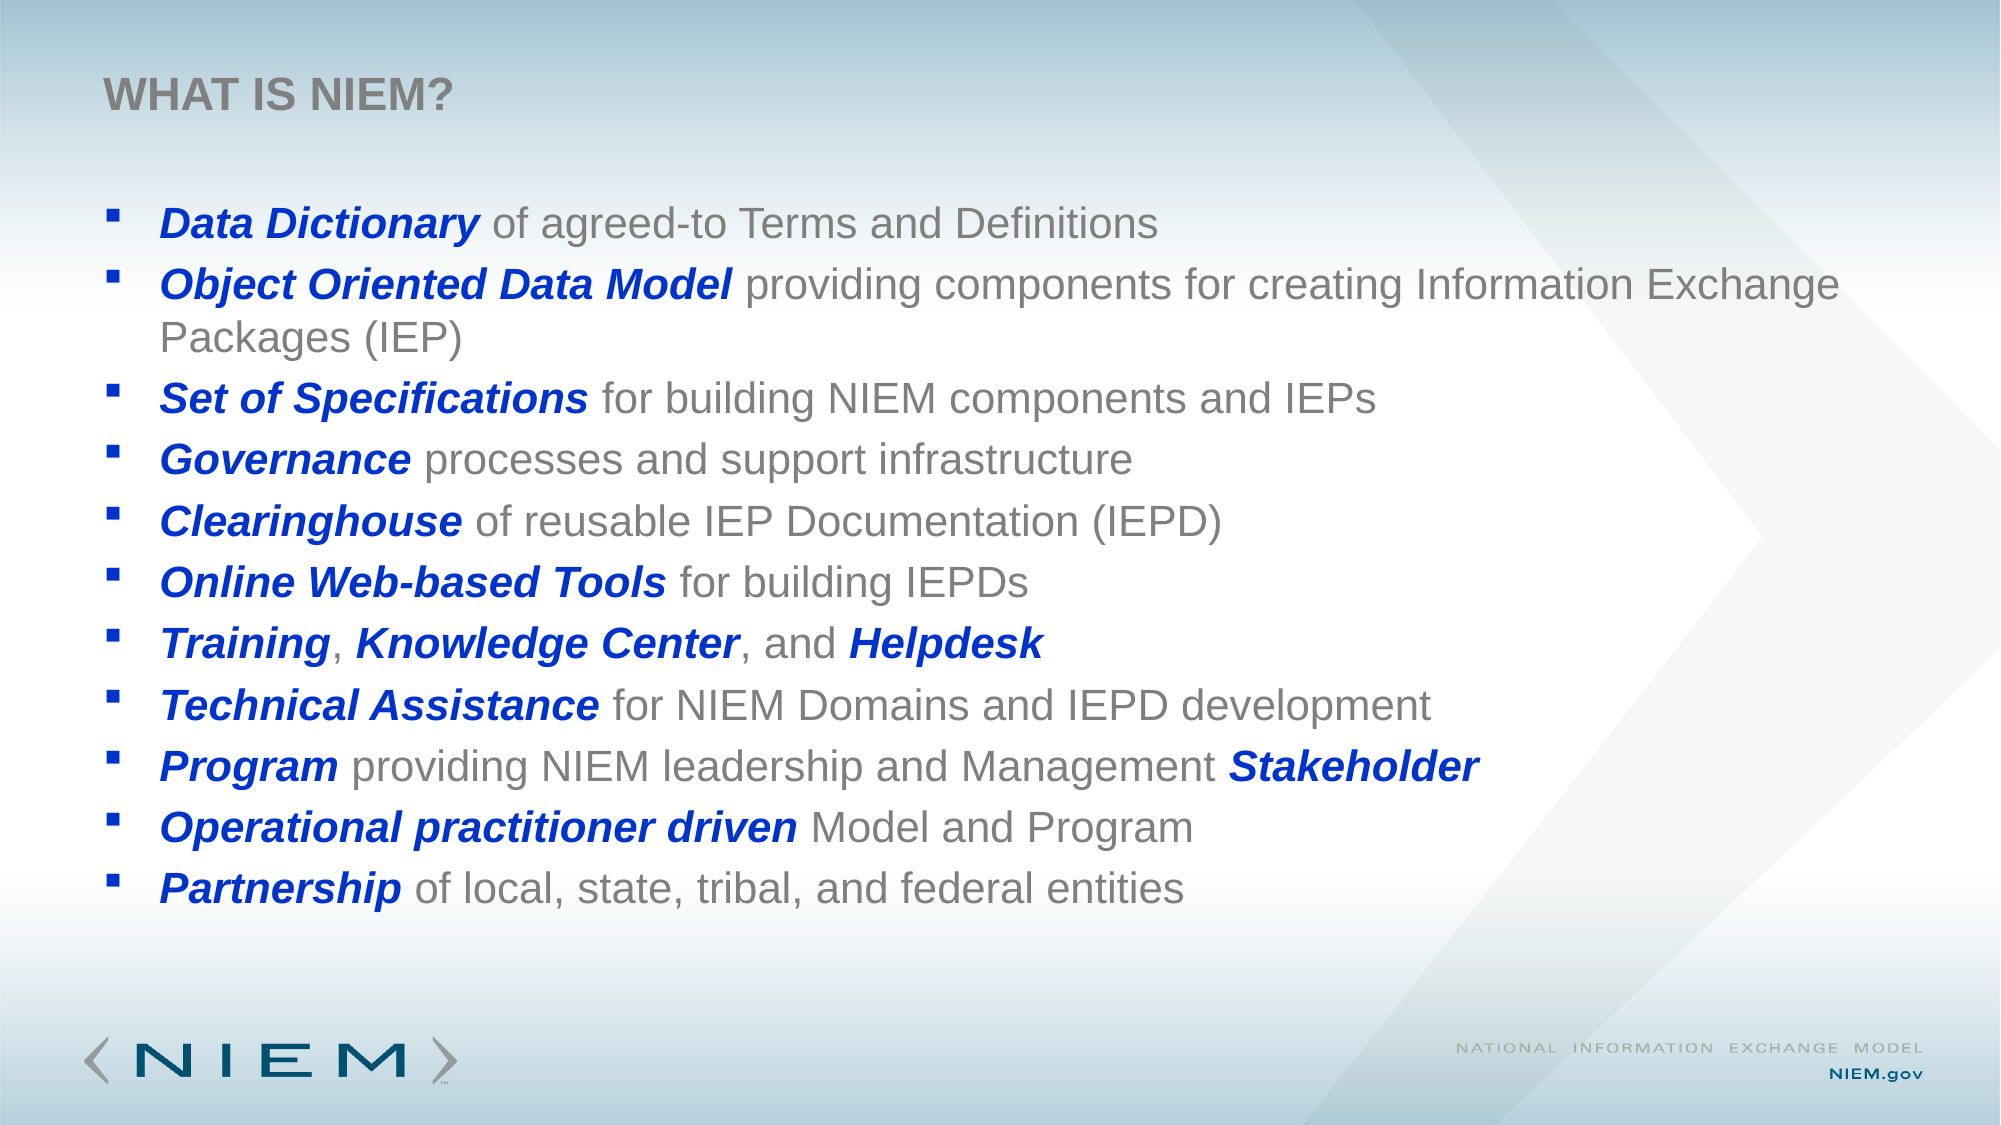

# What is NIEM?
Data Dictionary of agreed-to Terms and Definitions
Object Oriented Data Model providing components for creating Information Exchange Packages (IEP)
Set of Specifications for building NIEM components and IEPs
Governance processes and support infrastructure
Clearinghouse of reusable IEP Documentation (IEPD)
Online Web-based Tools for building IEPDs
Training, Knowledge Center, and Helpdesk
Technical Assistance for NIEM Domains and IEPD development
Program providing NIEM leadership and Management Stakeholder
Operational practitioner driven Model and Program
Partnership of local, state, tribal, and federal entities